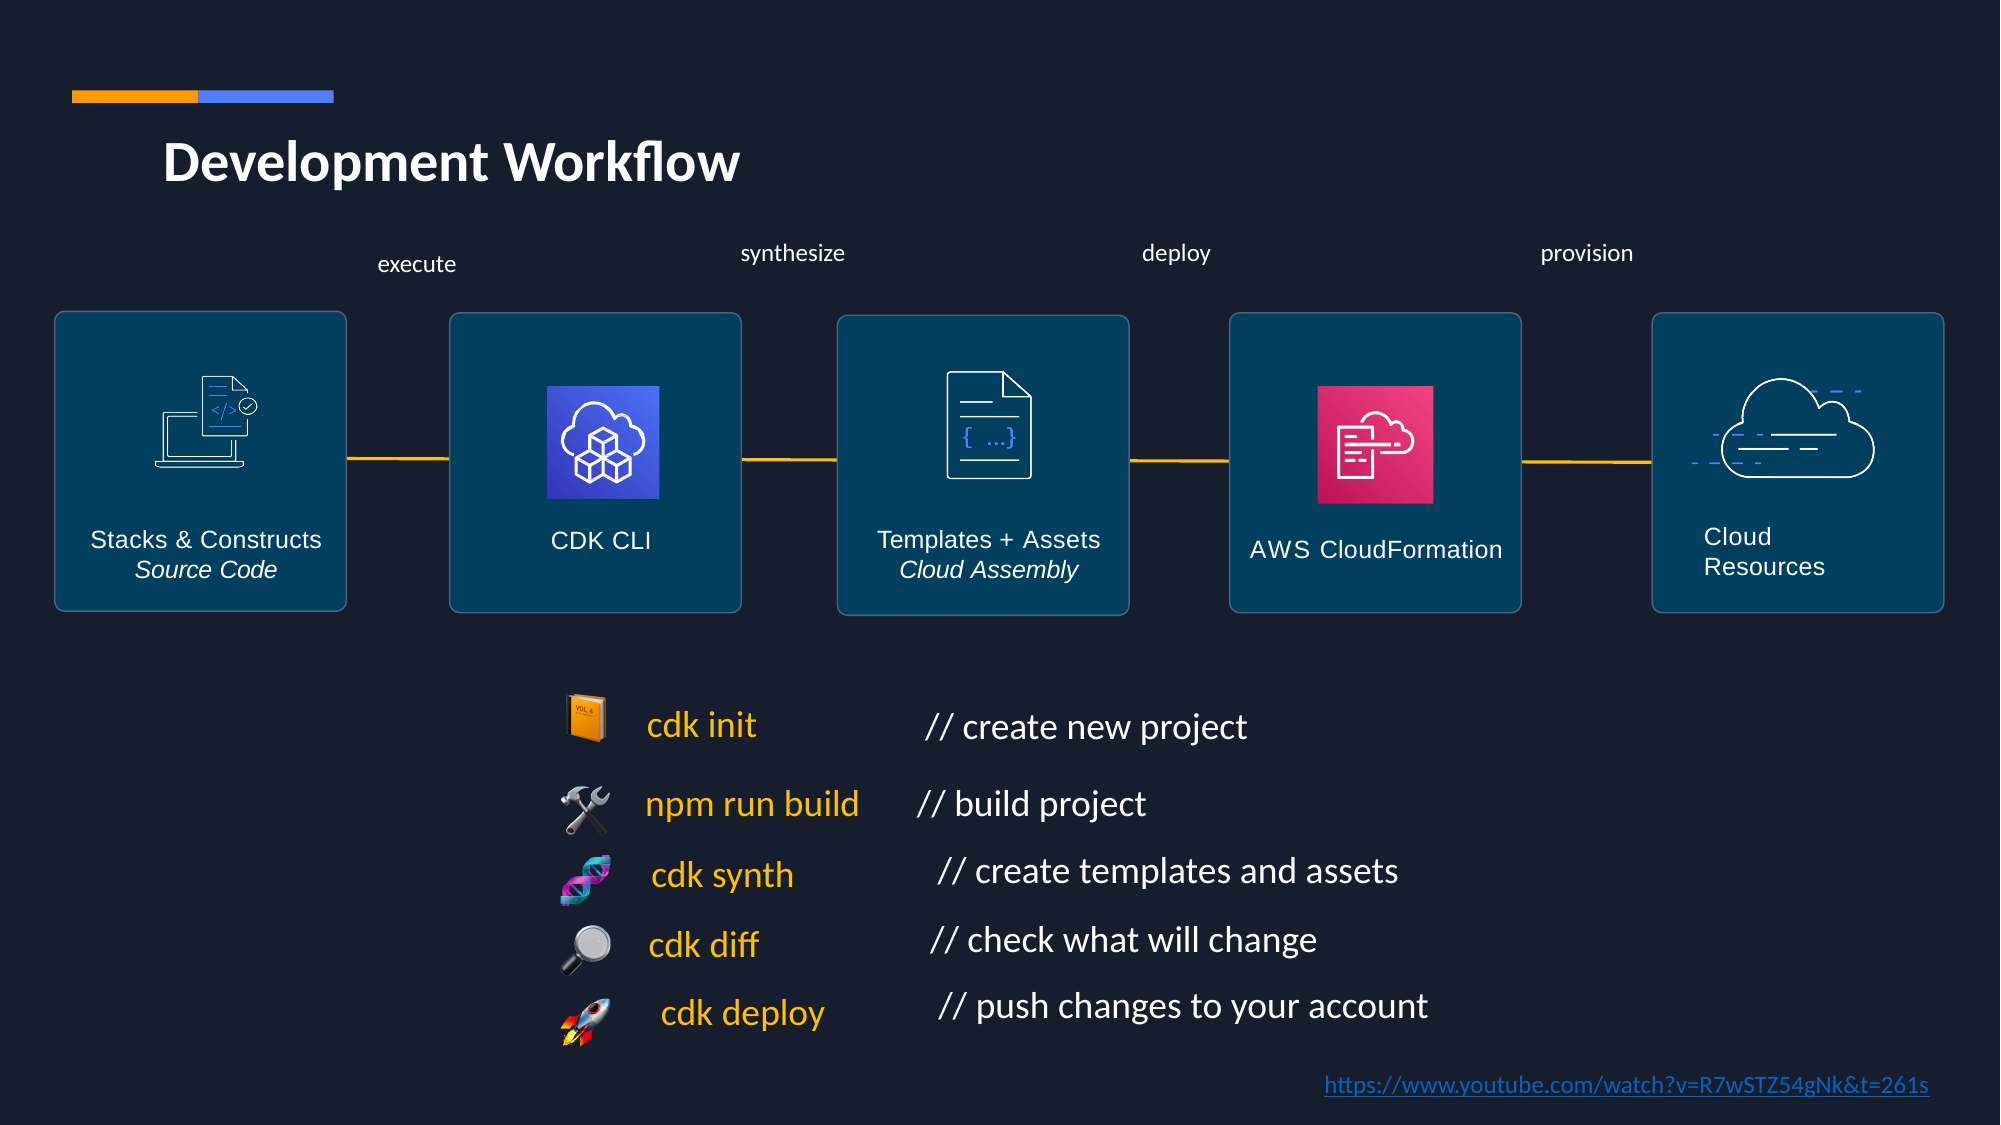

Development Workflow
synthesize
deploy
provision
execute

AWS CloudFormation

Stacks & Constructs
Source Code
Templates + Assets
Cloud Assembly
CDK CLI
Cloud Resources

cdk init
// create new project
npm run build
// build project

// create templates and assets
cdk synth

// check what will change
cdk diff

// push changes to your account
cdk deploy

https://www.youtube.com/watch?v=R7wSTZ54gNk&t=261s
© 2020, Amazon Web Services, Inc. or its Affiliates. All rights reserved. Amazon Confidential and Trademark.